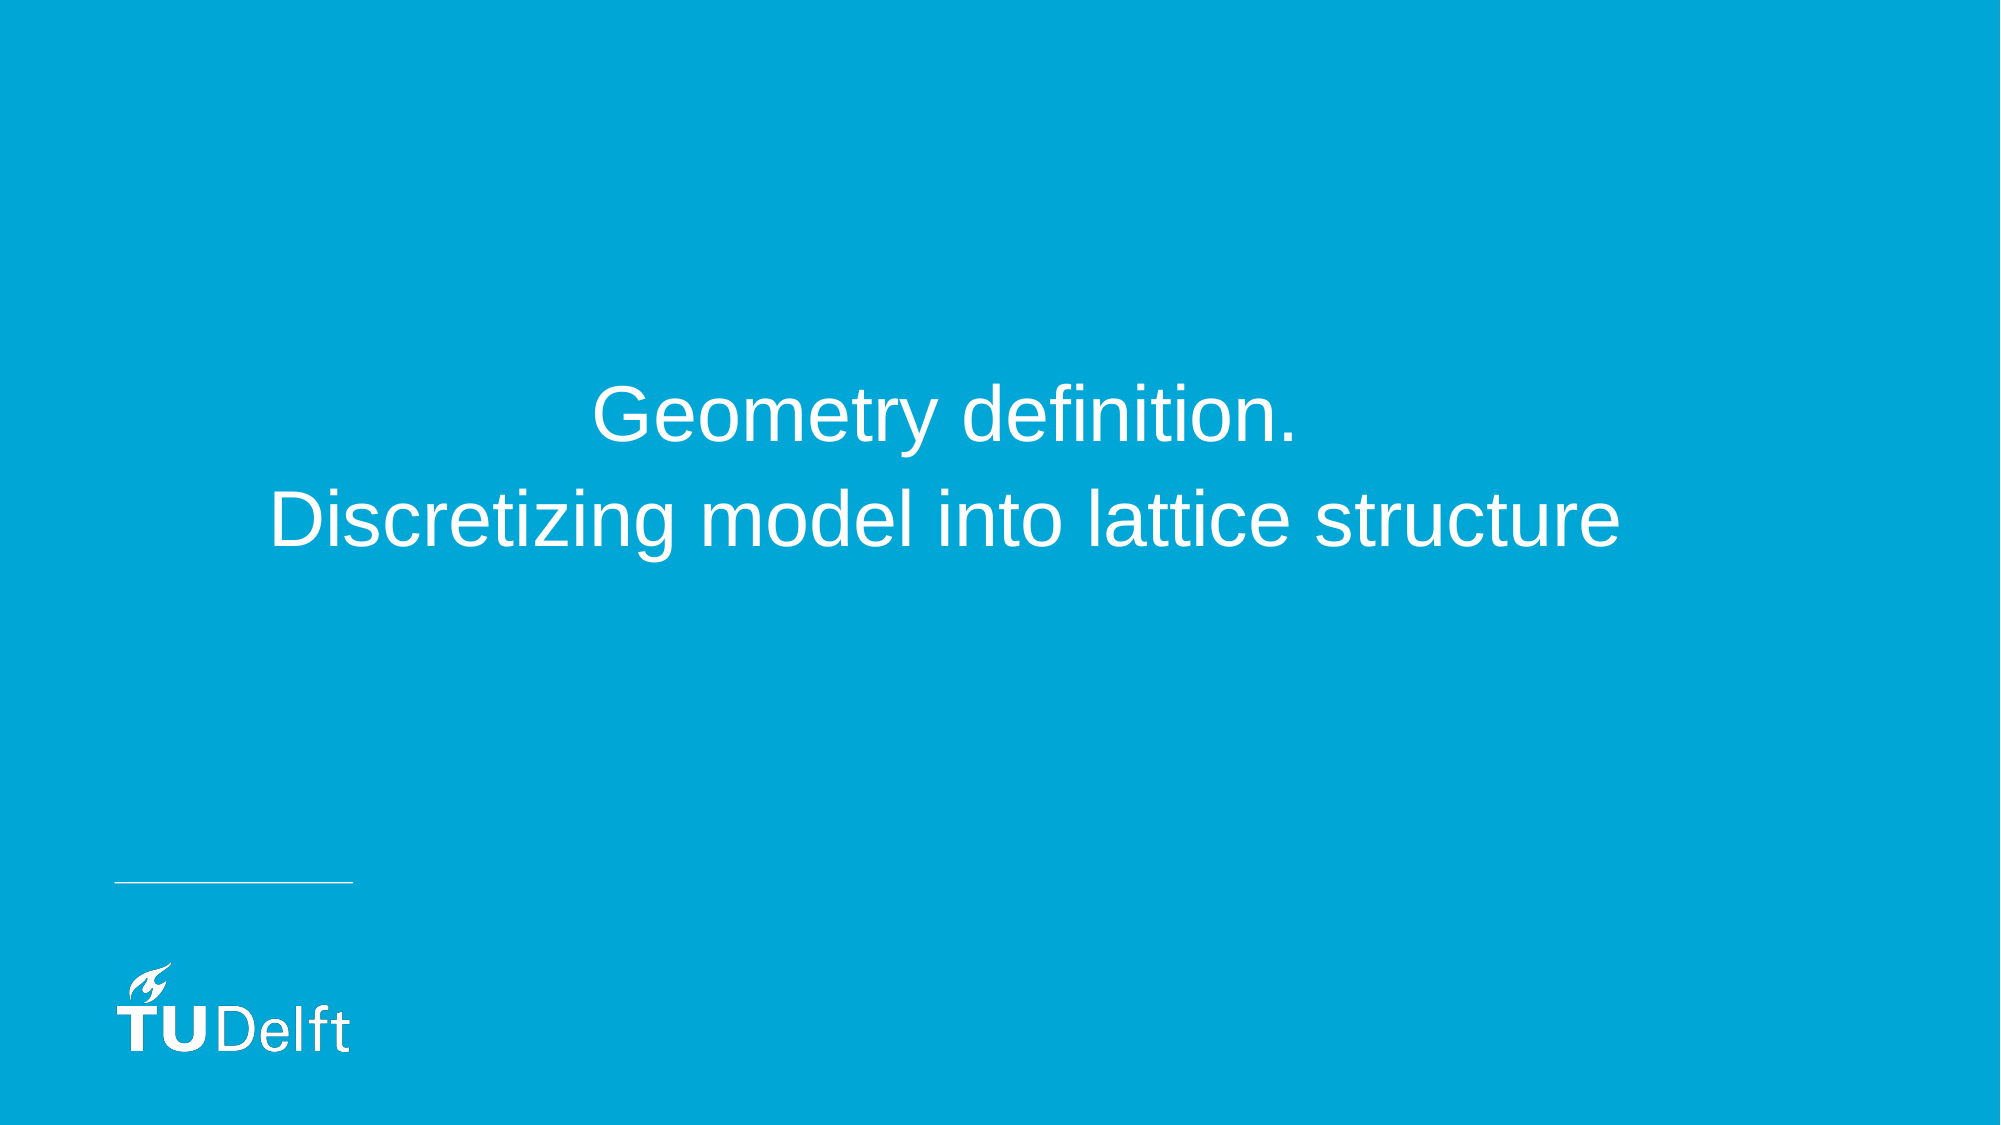

Geometry definition.
Discretizing model into lattice structure